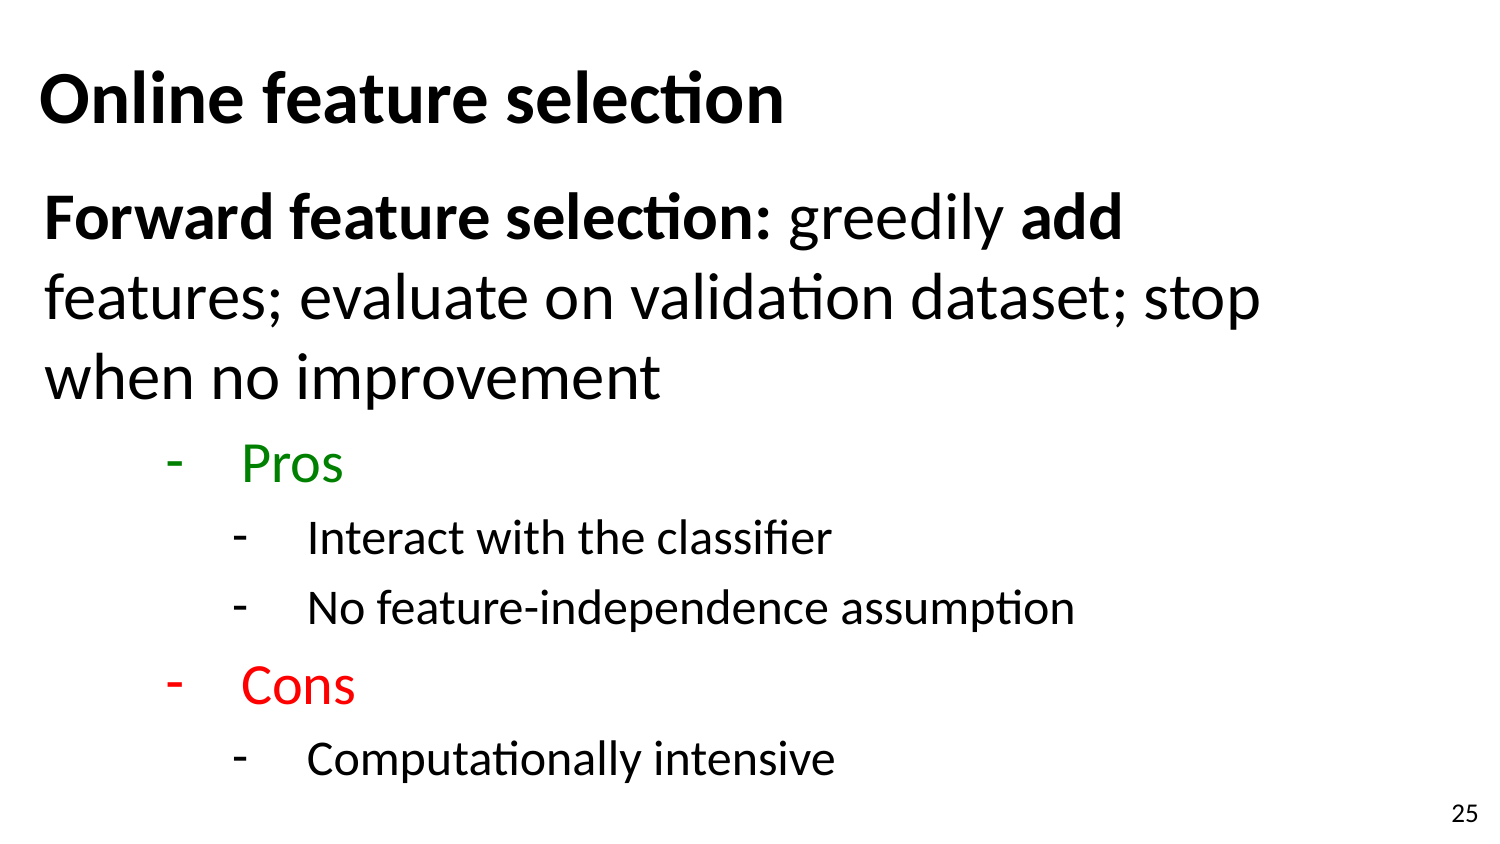

# Online feature selection
Forward feature selection: greedily add features; evaluate on validation dataset; stop when no improvement
Pros
Interact with the classifier
No feature-independence assumption
Cons
Computationally intensive
25